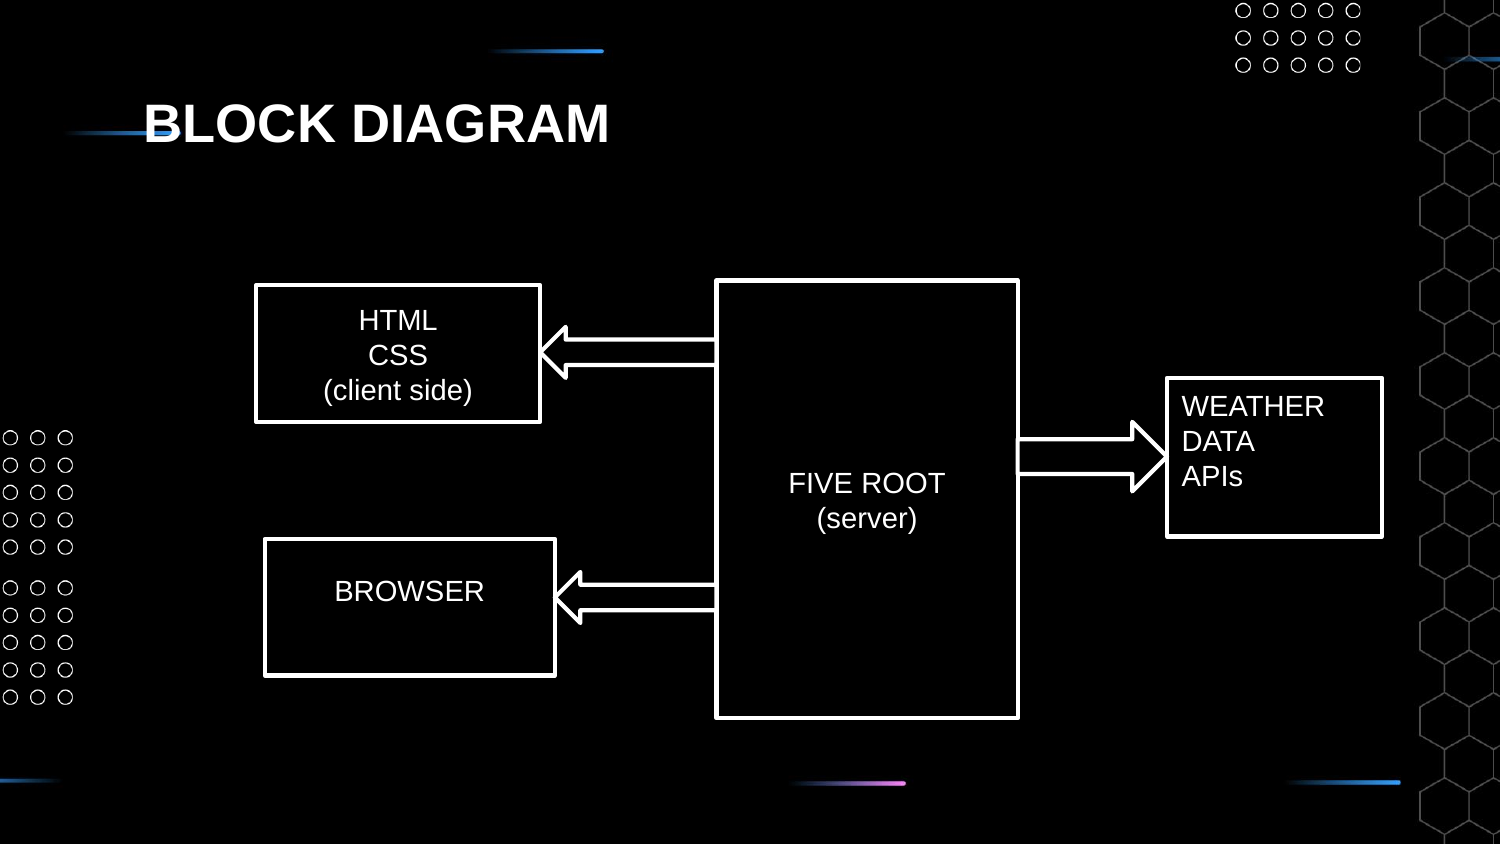

# BLOCK DIAGRAM

FIVE ROOT
(server)
HTML
CSS
(client side)

WEATHER
DATA
APIs

BROWSER